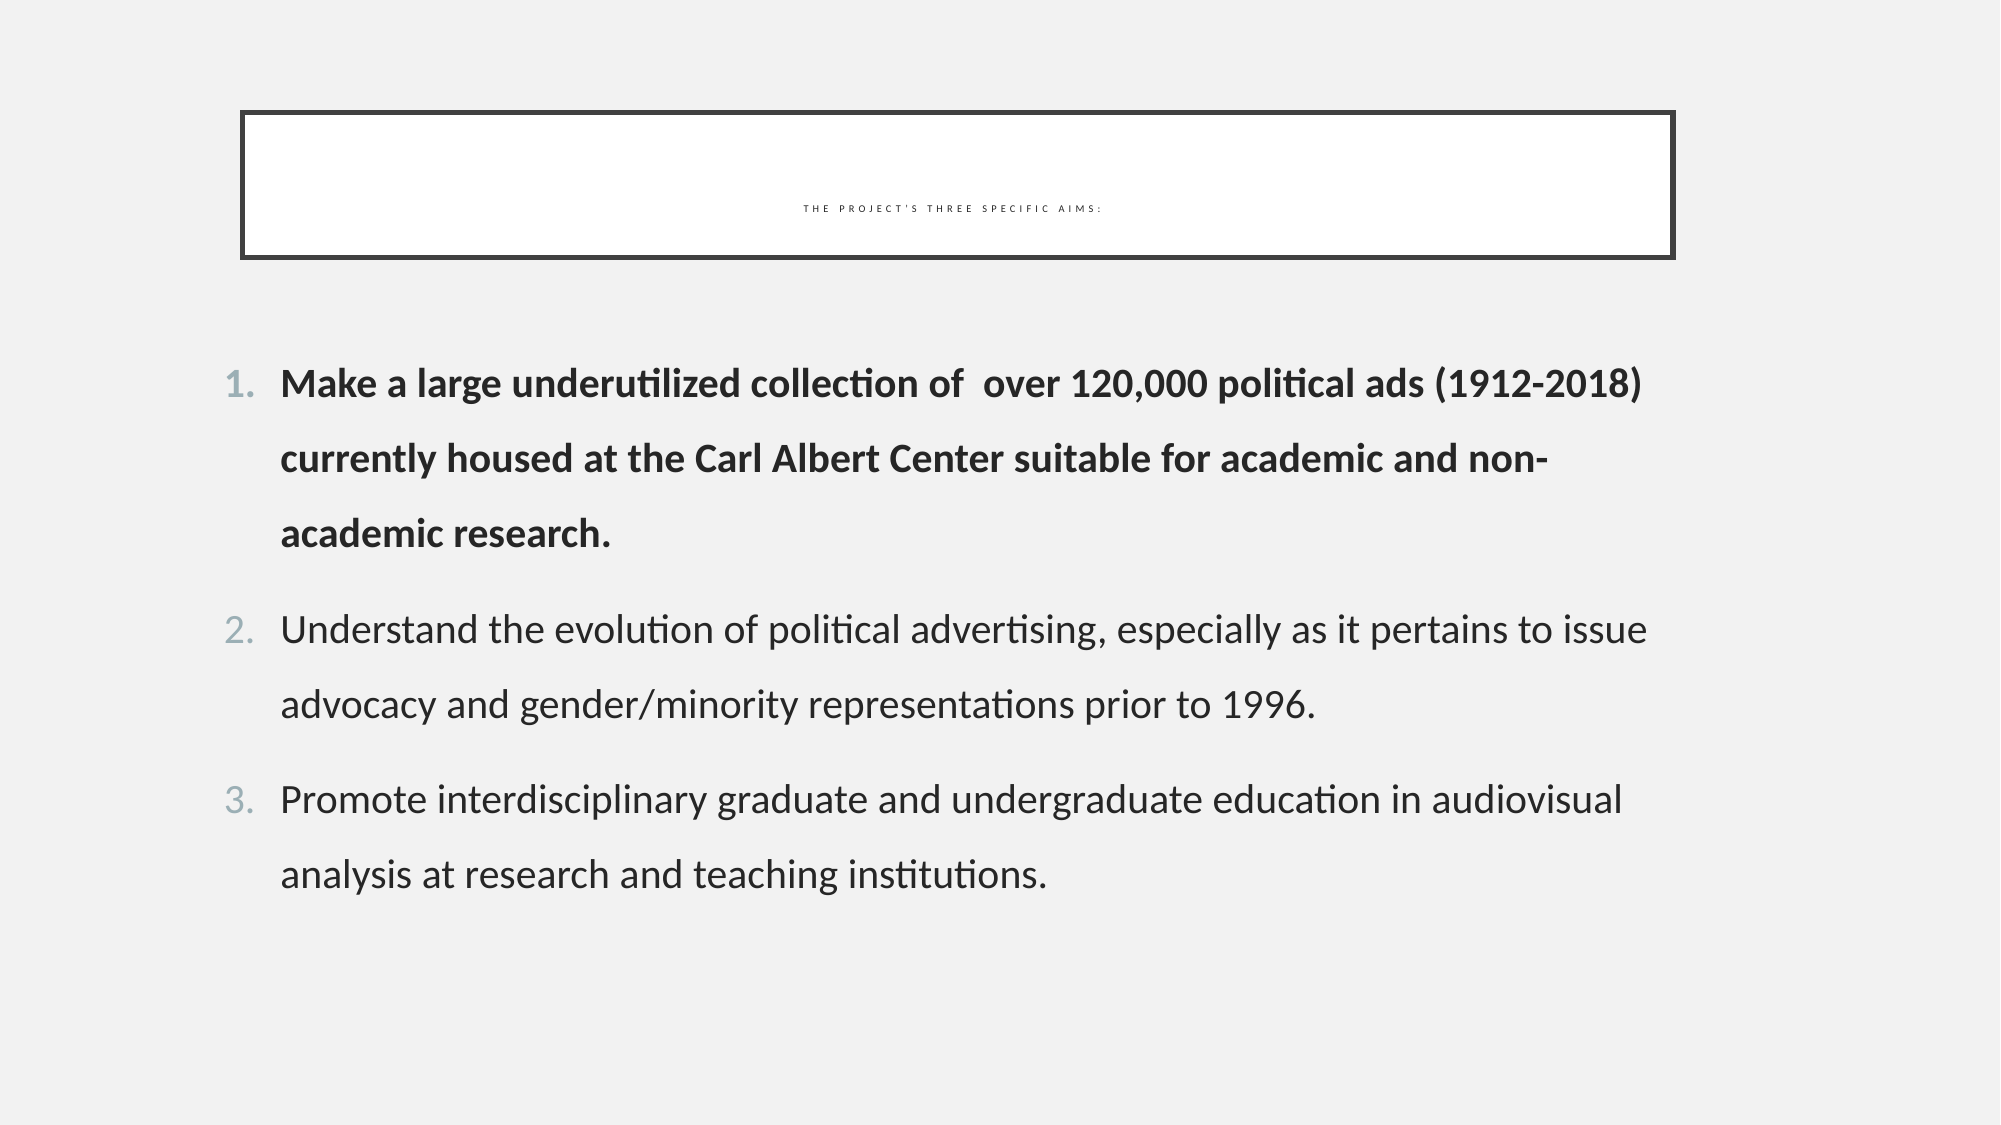

# The project’s three specific aims:
Make a large underutilized collection of  over 120,000 political ads (1912-2018) currently housed at the Carl Albert Center suitable for academic and non-academic research.
Understand the evolution of political advertising, especially as it pertains to issue advocacy and gender/minority representations prior to 1996.
Promote interdisciplinary graduate and undergraduate education in audiovisual analysis at research and teaching institutions.